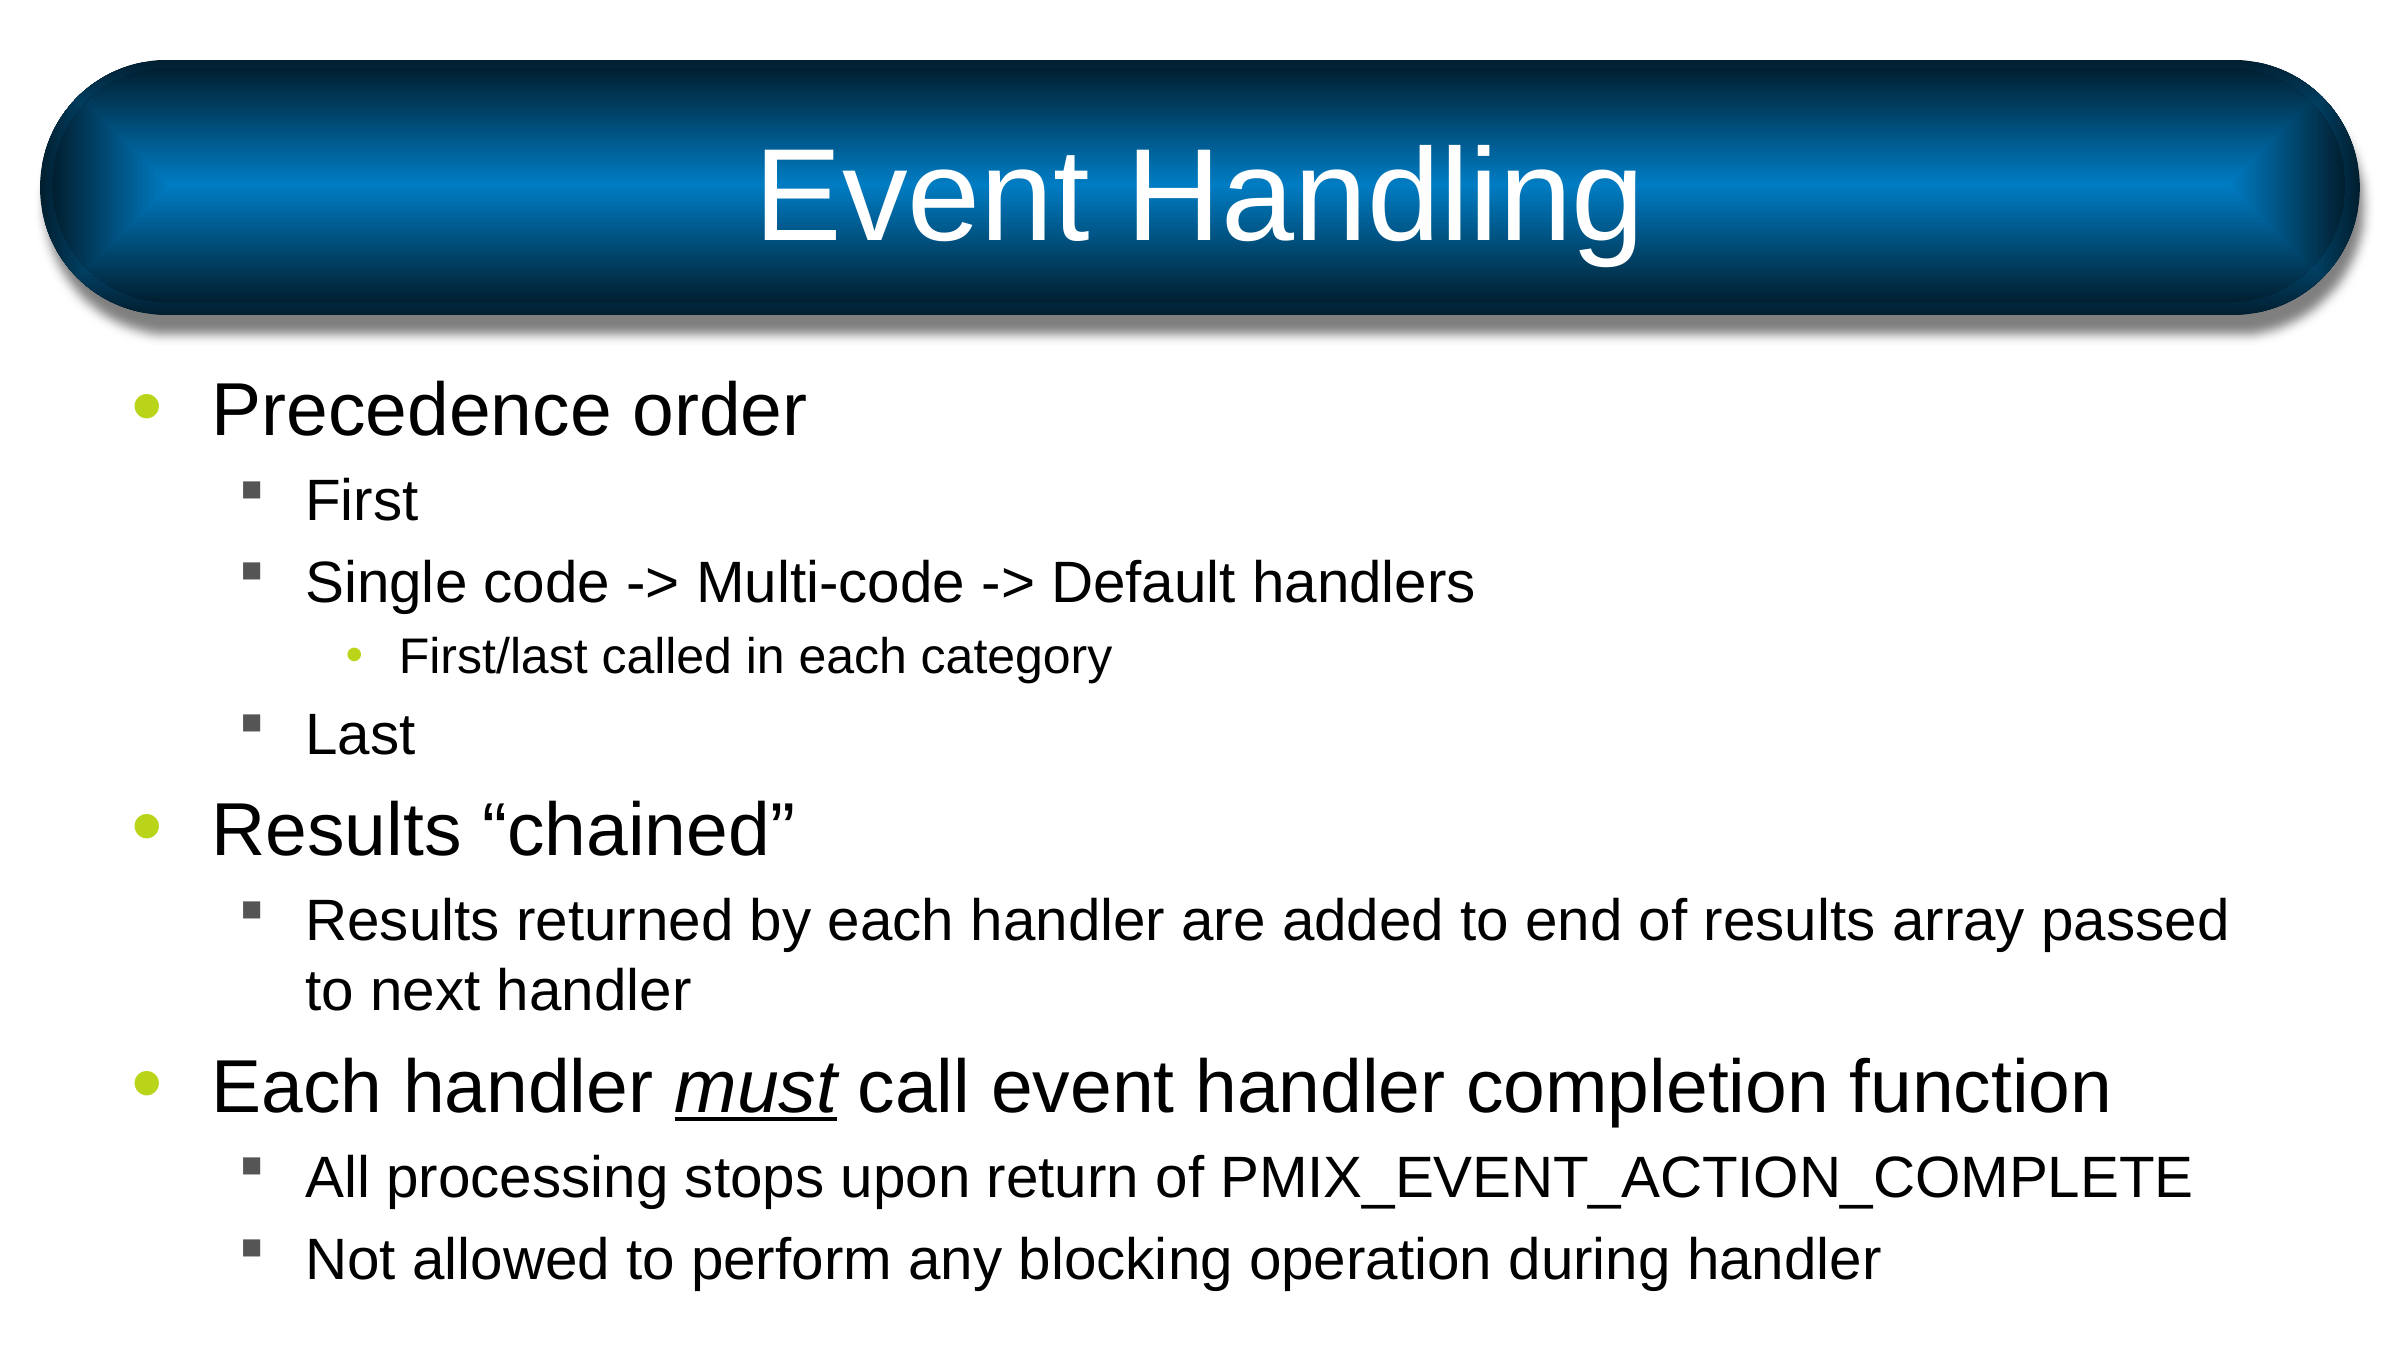

# Event Handling
Precedence order
First
Single code -> Multi-code -> Default handlers
First/last called in each category
Last
Results “chained”
Results returned by each handler are added to end of results array passed to next handler
Each handler must call event handler completion function
All processing stops upon return of PMIX_EVENT_ACTION_COMPLETE
Not allowed to perform any blocking operation during handler